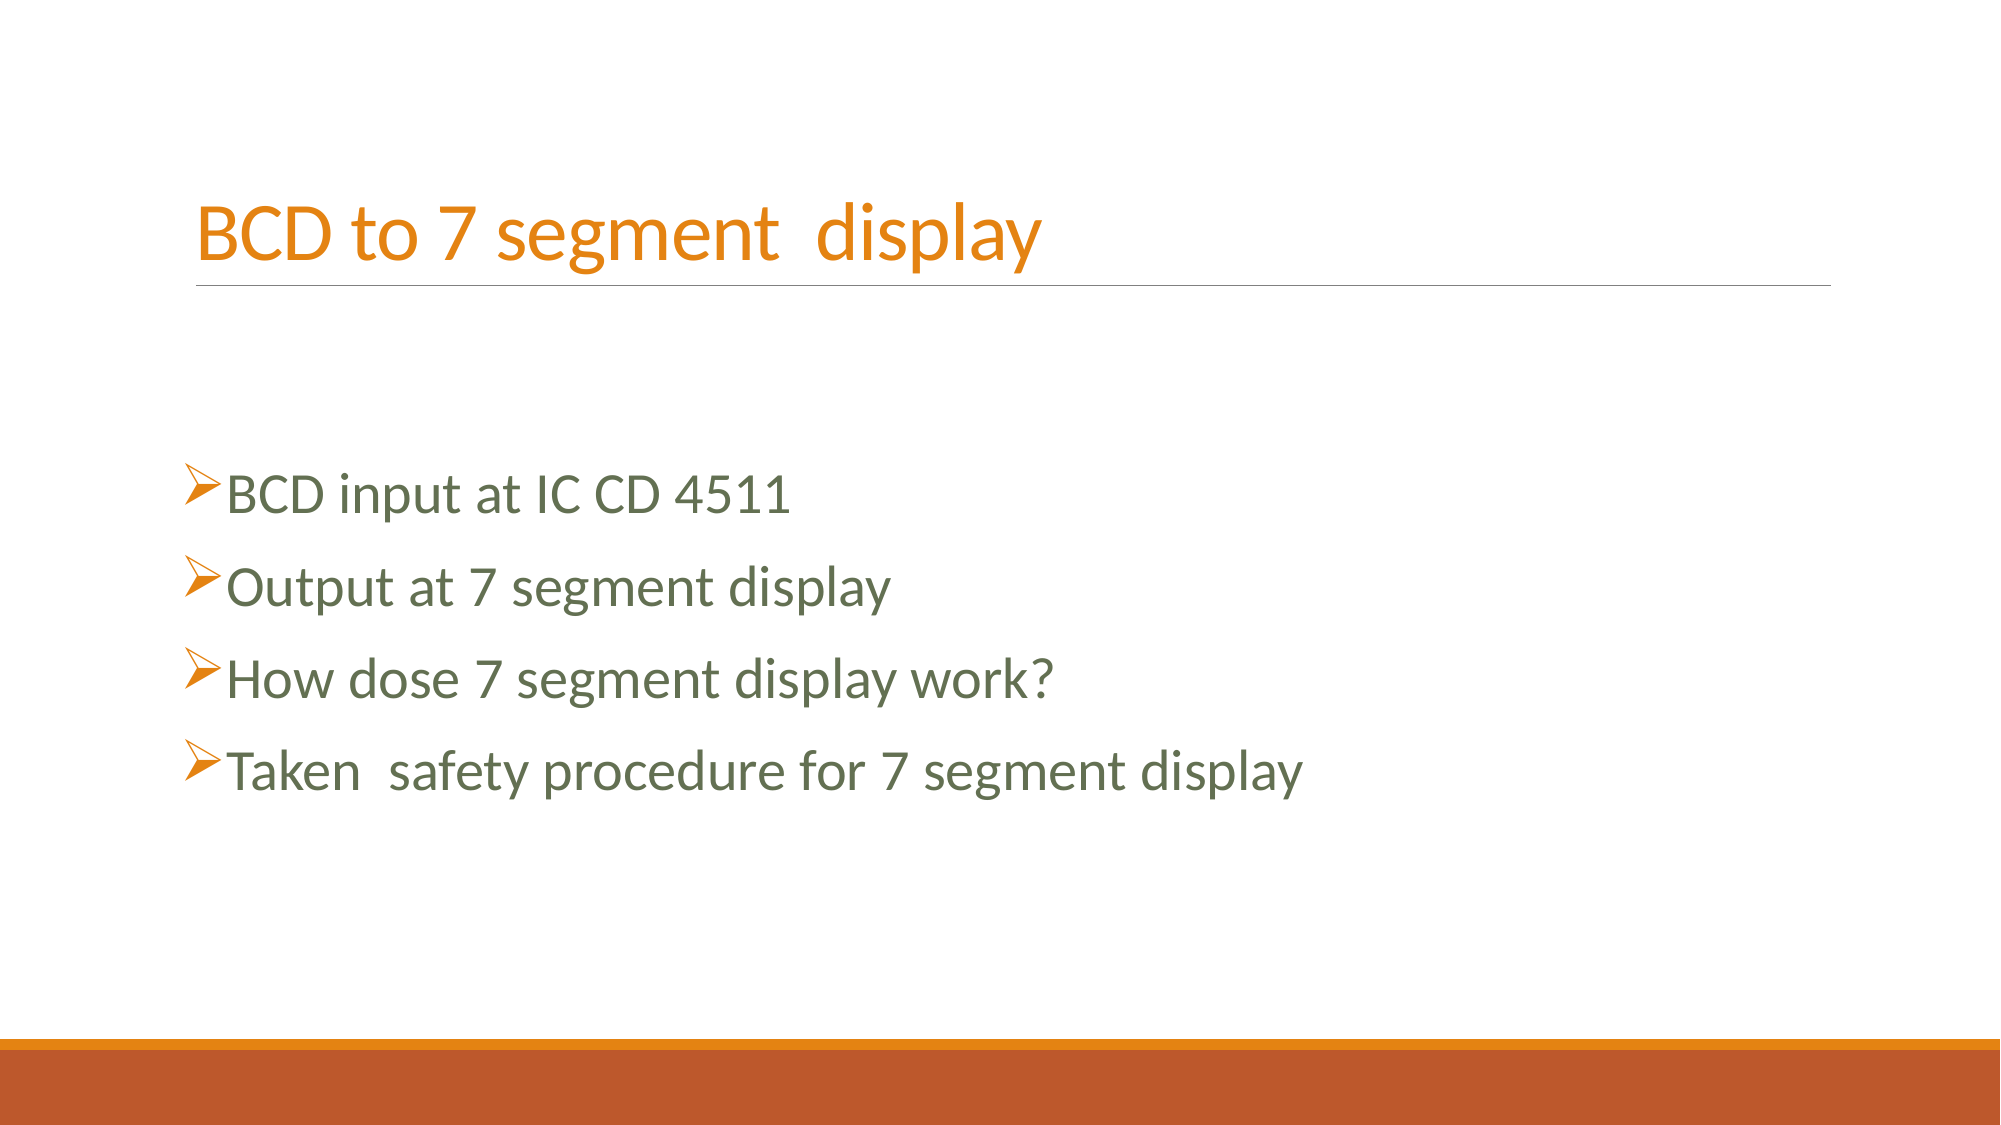

# BCD to 7 segment  display

BCD input at IC CD 4511
Output at 7 segment display
How dose 7 segment display work?
Taken  safety procedure for 7 segment display